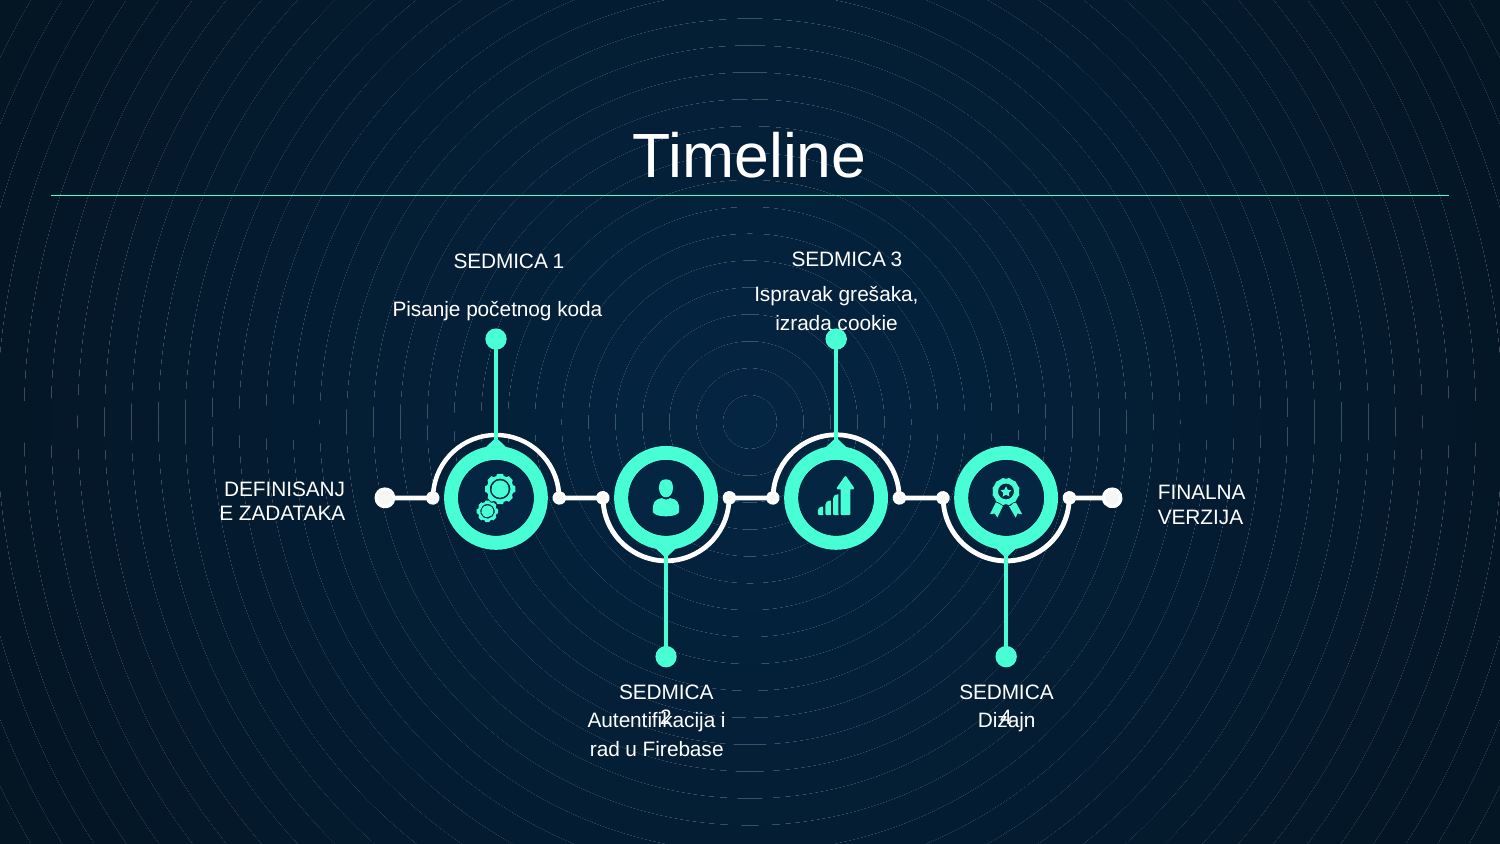

# Timeline
SEDMICA 3
SEDMICA 1
Ispravak grešaka, izrada cookie
Pisanje početnog koda

DEFINISANJE ZADATAKA

FINALNA VERZIJA

SEDMICA 2
SEDMICA 4
Autentifikacija i rad u Firebase
Dizajn